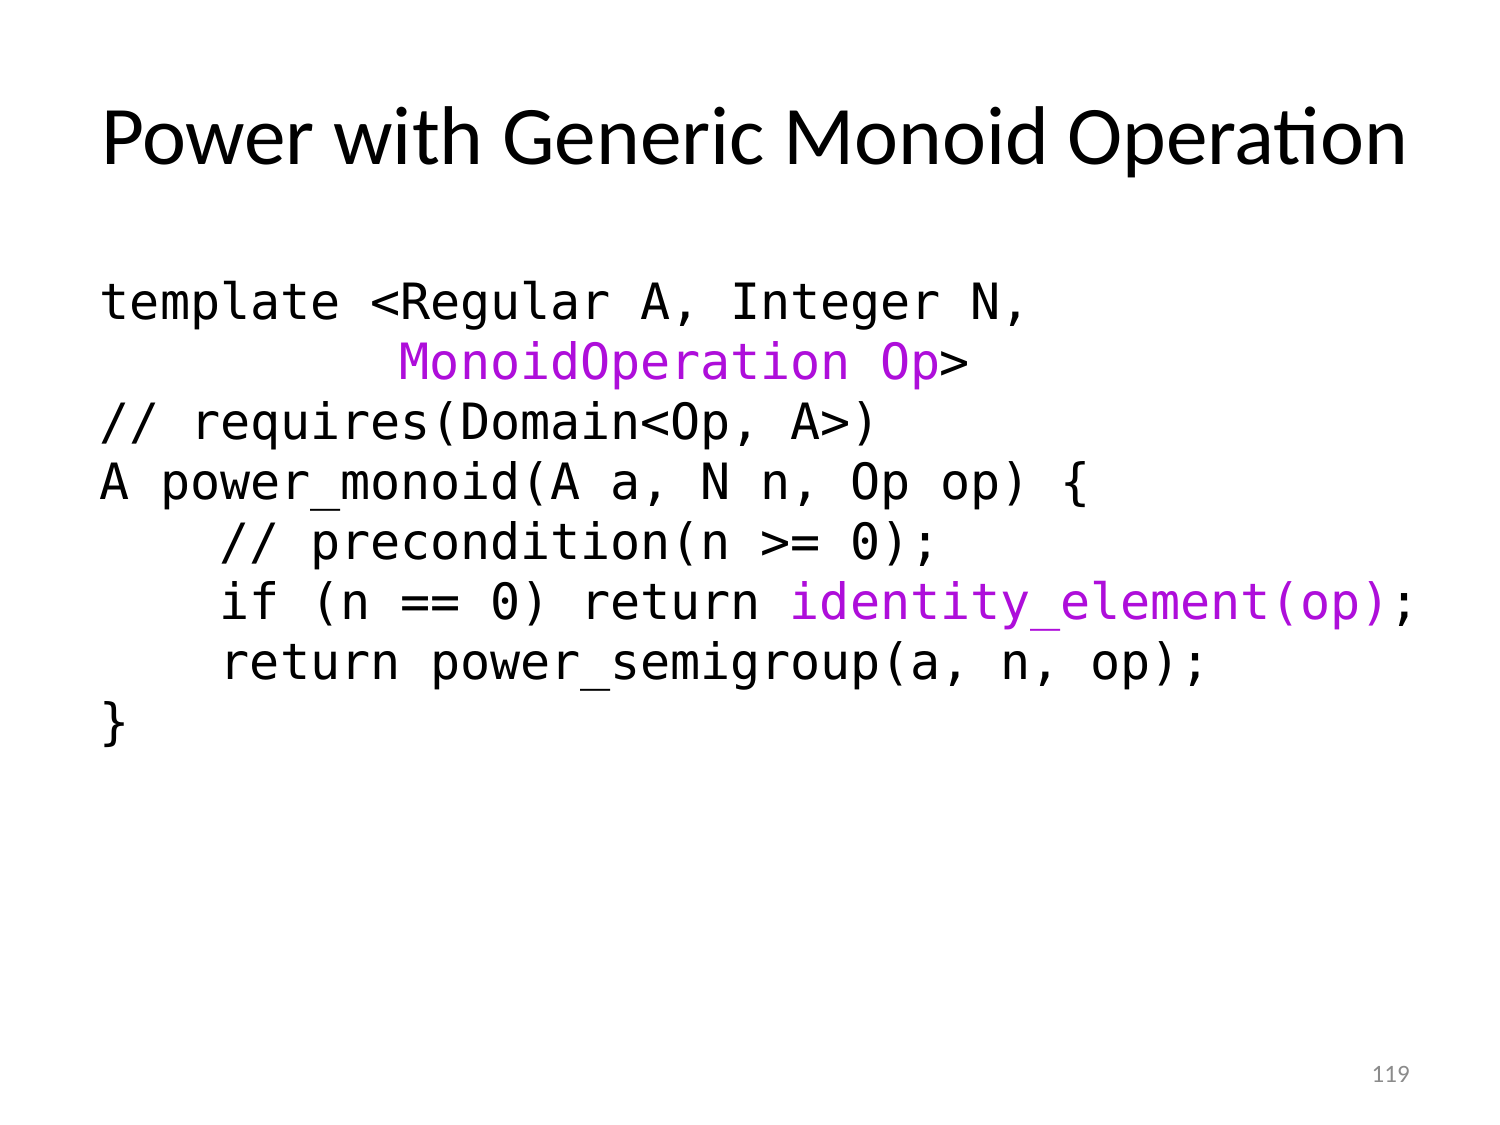

# Power with Generic Monoid Operation
template <Regular A, Integer N,
          MonoidOperation Op>
// requires(Domain<Op, A>)
A power_monoid(A a, N n, Op op) {
    // precondition(n >= 0);
    if (n == 0) return identity_element(op);
    return power_semigroup(a, n, op);
}

119